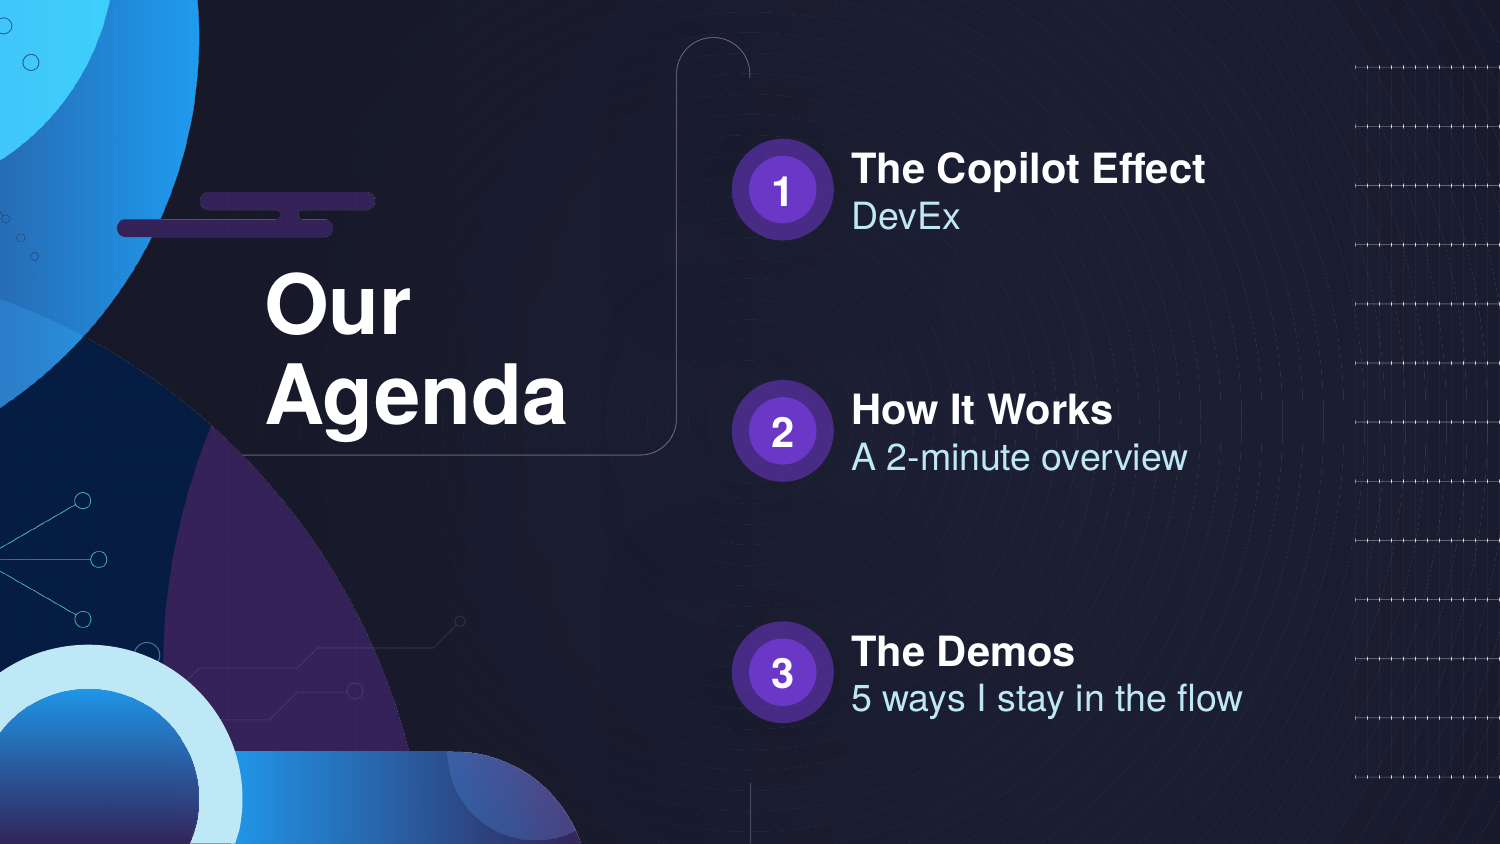

1
The Copilot Effect
DevEx
# Our Agenda

2
How It Works
A 2-minute overview

3
The Demos
5 ways I stay in the flow